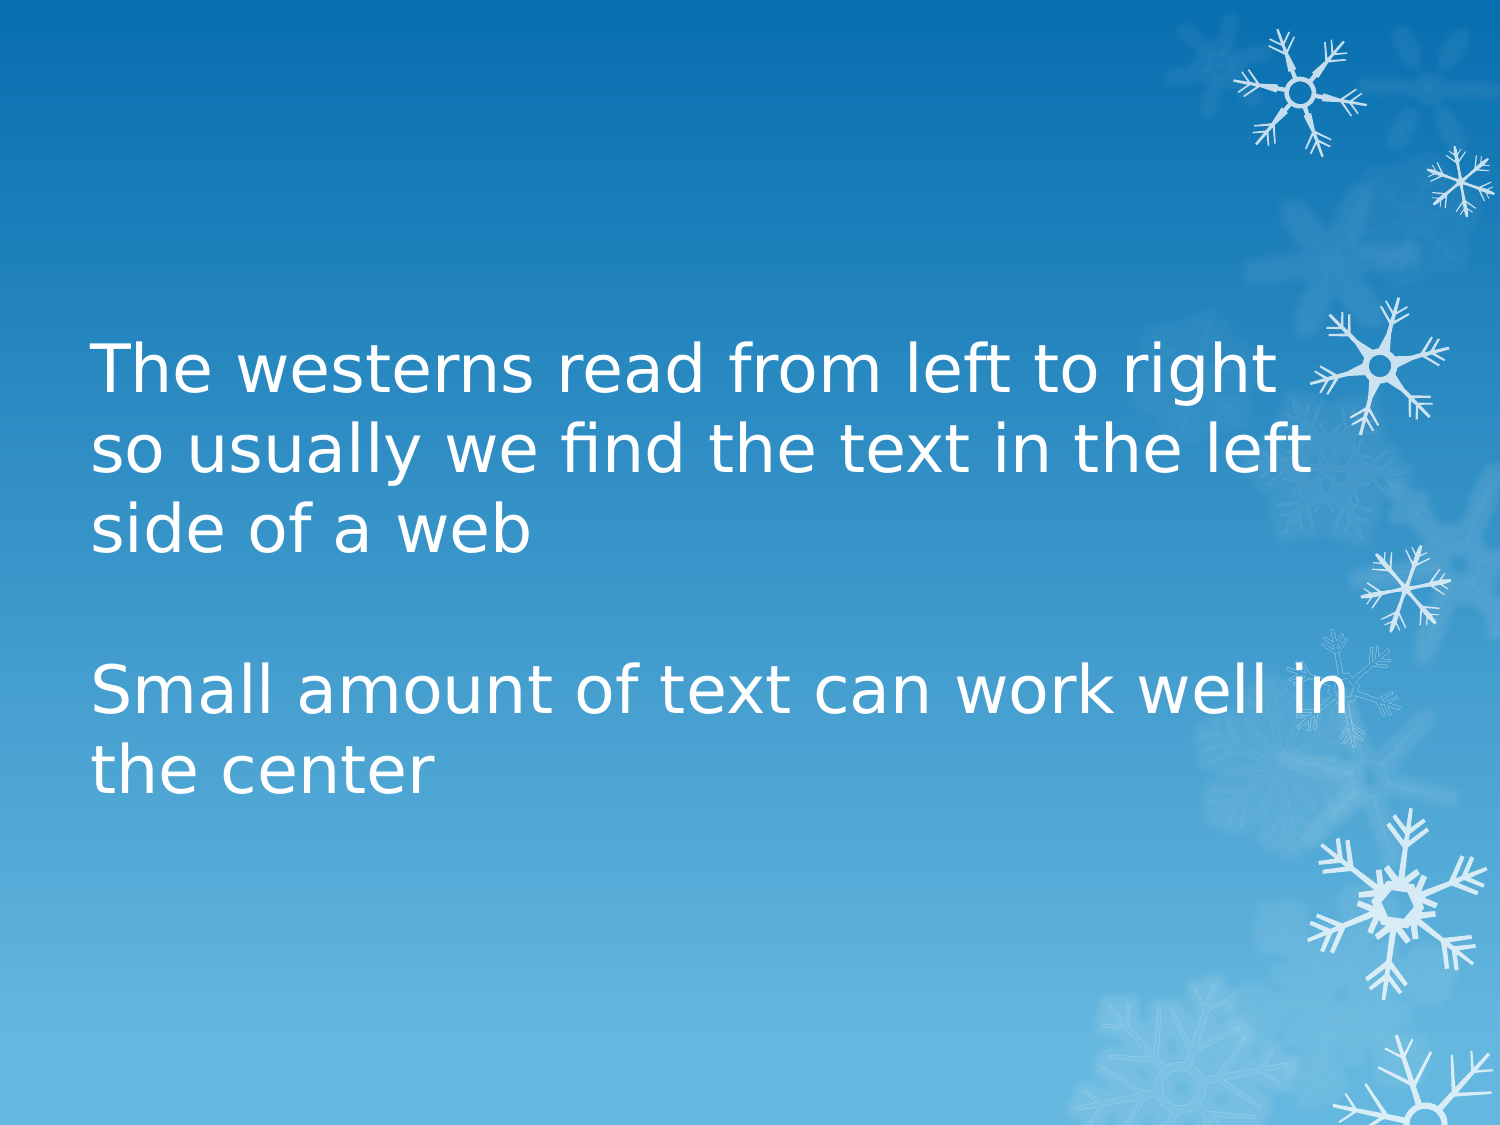

# The westerns read from left to right so usually we find the text in the left side of a web Small amount of text can work well in the center